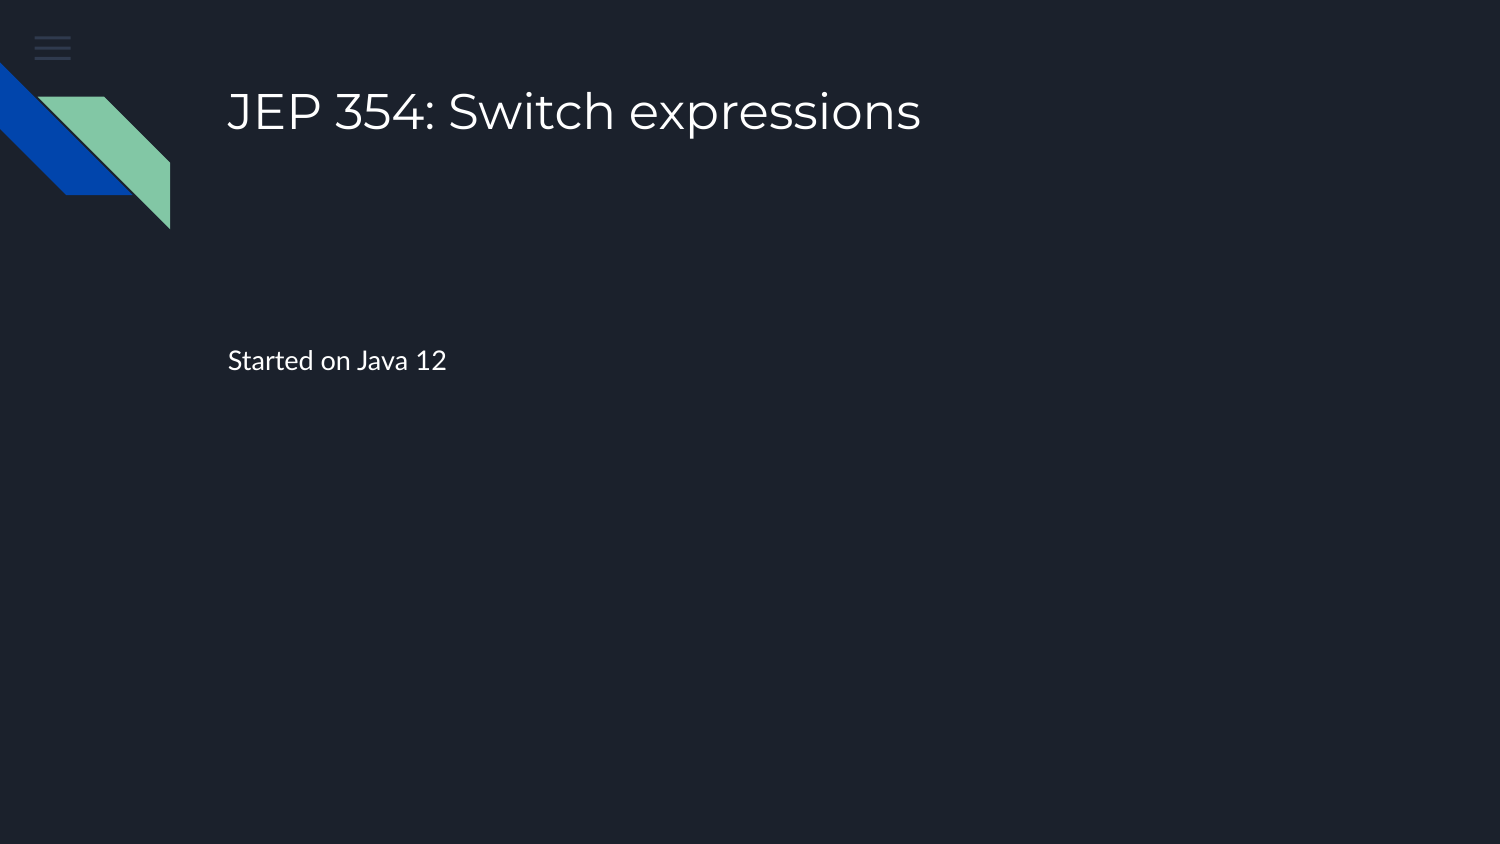

# JEP 354: Switch expressions
Started on Java 12